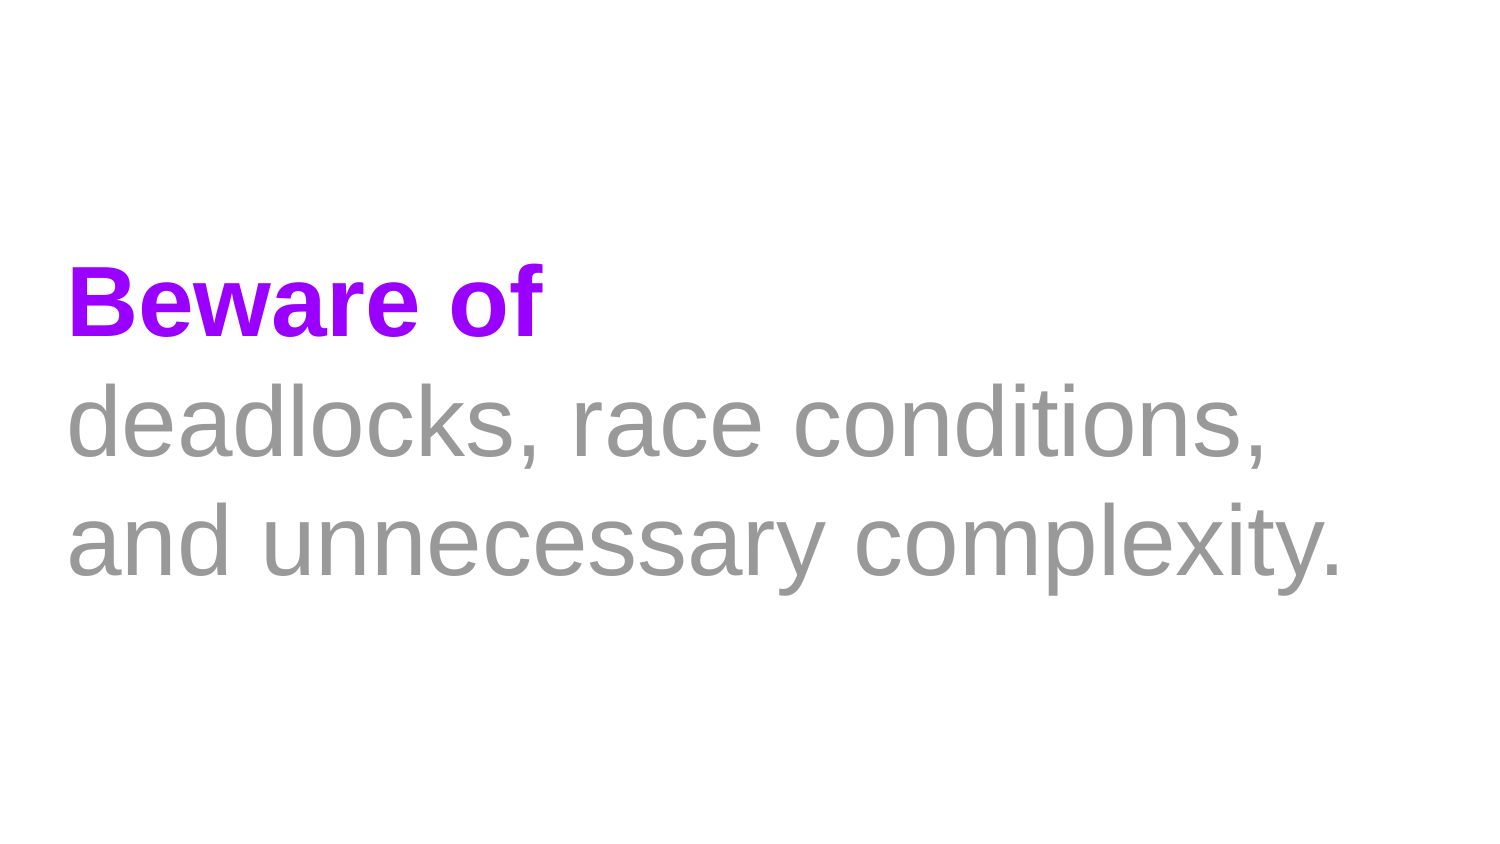

Beware of
deadlocks, race conditions, and unnecessary complexity.